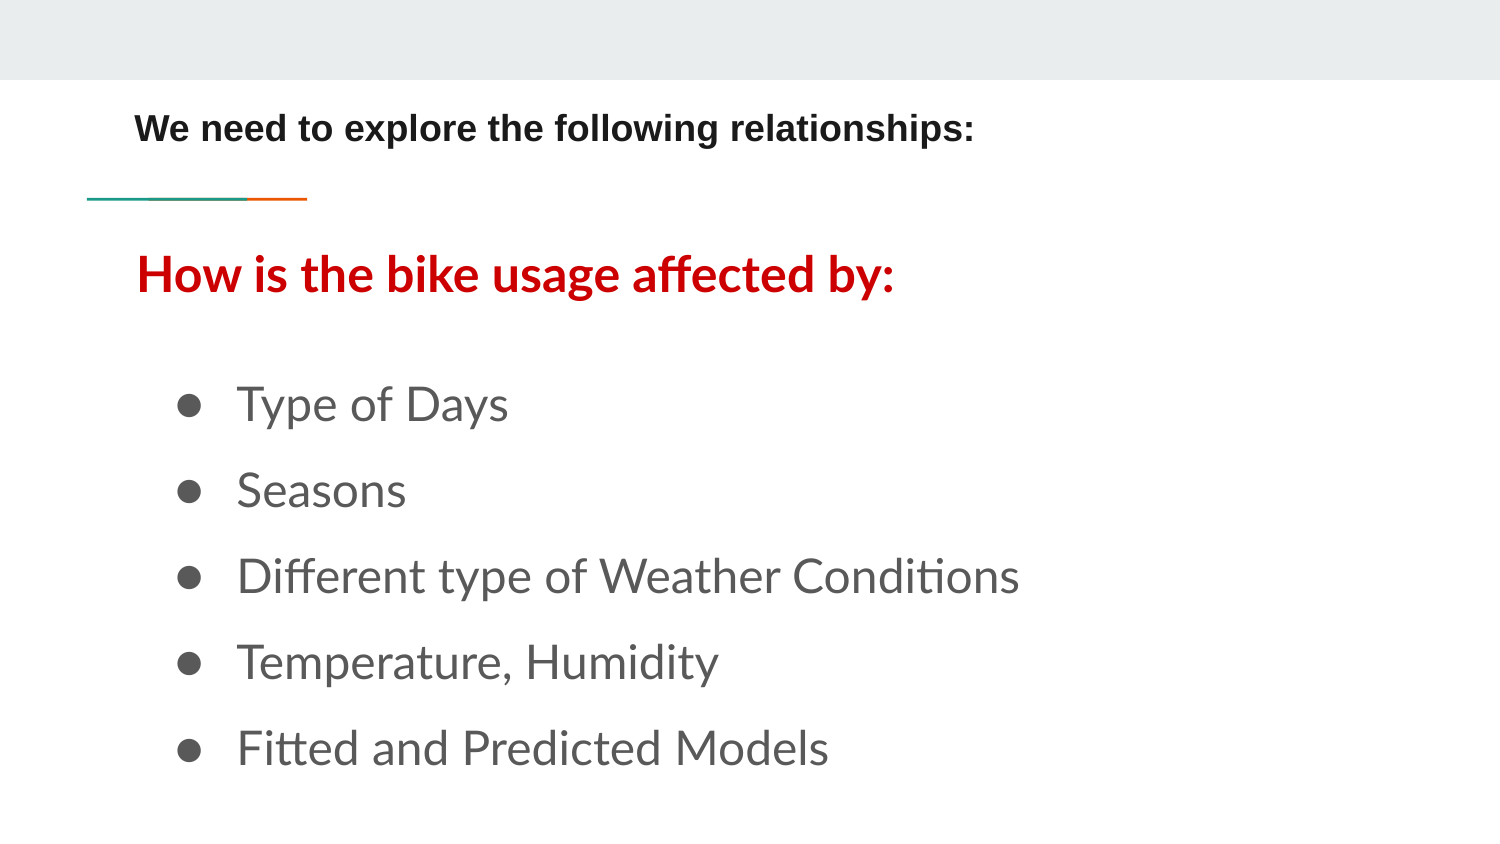

# We need to explore the following relationships:
How is the bike usage affected by:
Type of Days
Seasons
Different type of Weather Conditions
Temperature, Humidity
Fitted and Predicted Models